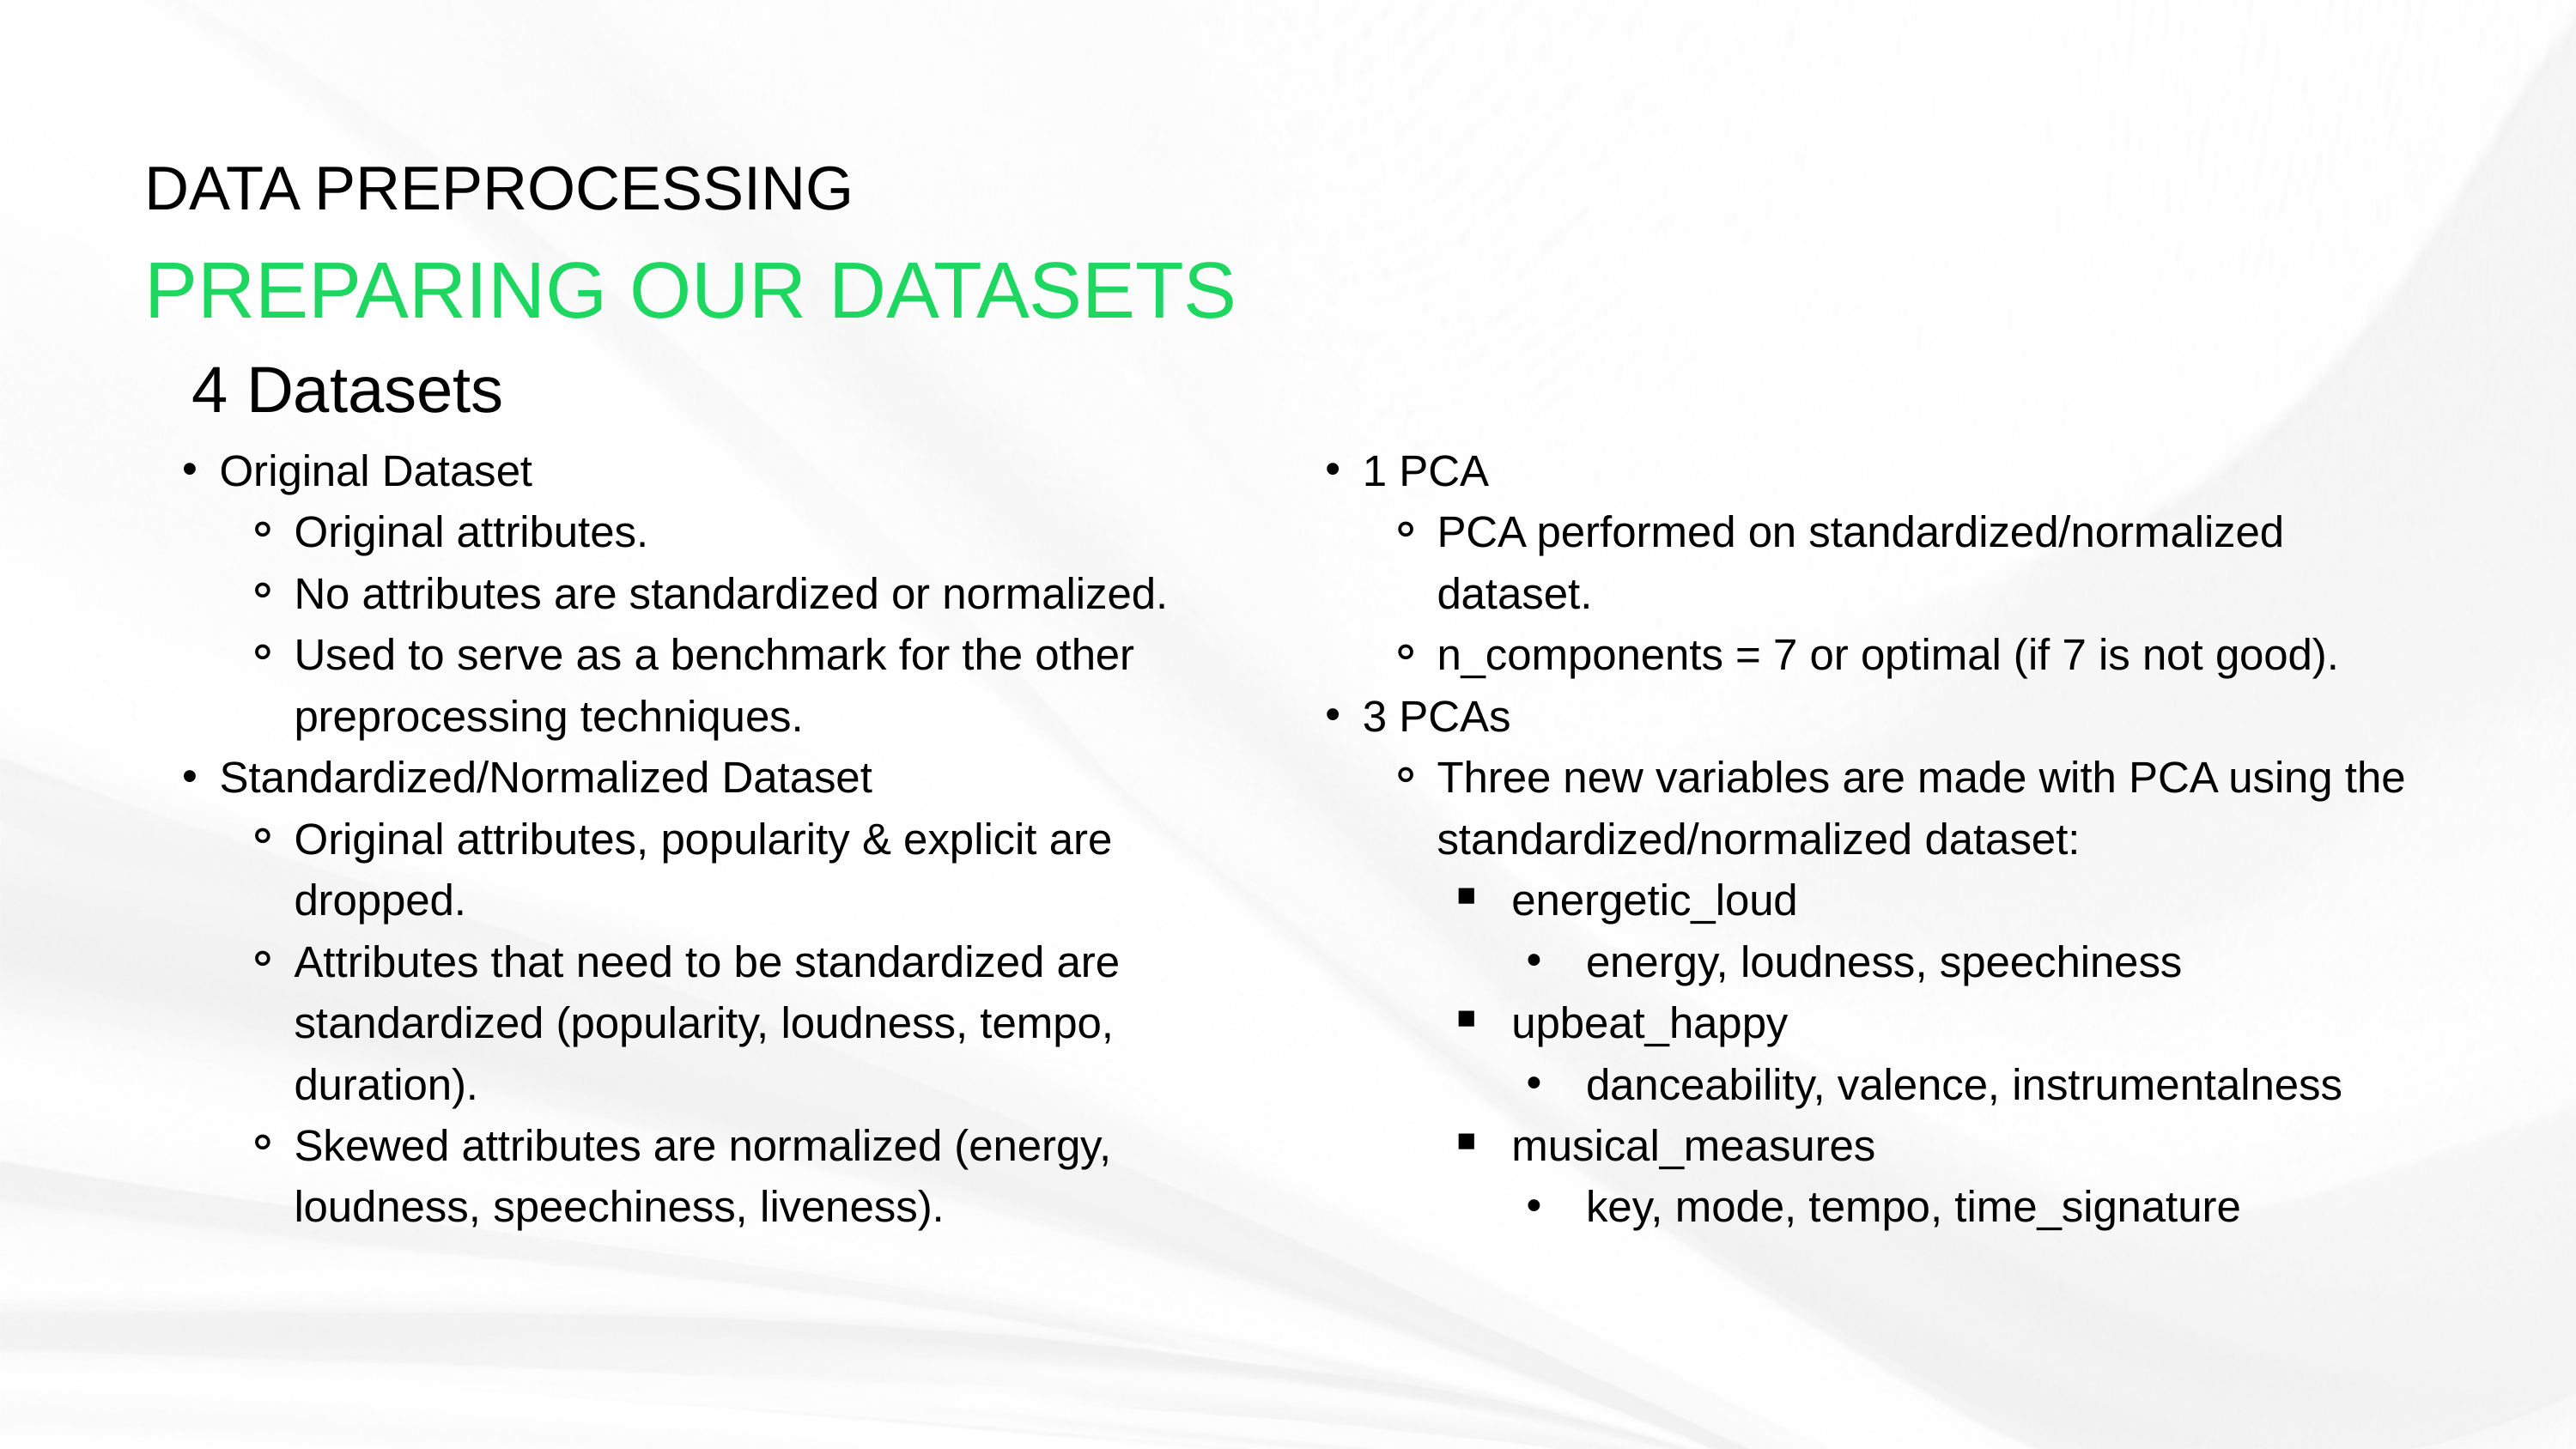

DATA PREPROCESSING
PREPARING OUR DATASETS
4 Datasets
Original Dataset
Original attributes.
No attributes are standardized or normalized.
Used to serve as a benchmark for the other preprocessing techniques.
Standardized/Normalized Dataset
Original attributes, popularity & explicit are dropped.
Attributes that need to be standardized are standardized (popularity, loudness, tempo, duration).
Skewed attributes are normalized (energy, loudness, speechiness, liveness).
1 PCA
PCA performed on standardized/normalized dataset.
n_components = 7 or optimal (if 7 is not good).
3 PCAs
Three new variables are made with PCA using the standardized/normalized dataset:
energetic_loud
energy, loudness, speechiness
upbeat_happy
danceability, valence, instrumentalness
musical_measures
key, mode, tempo, time_signature